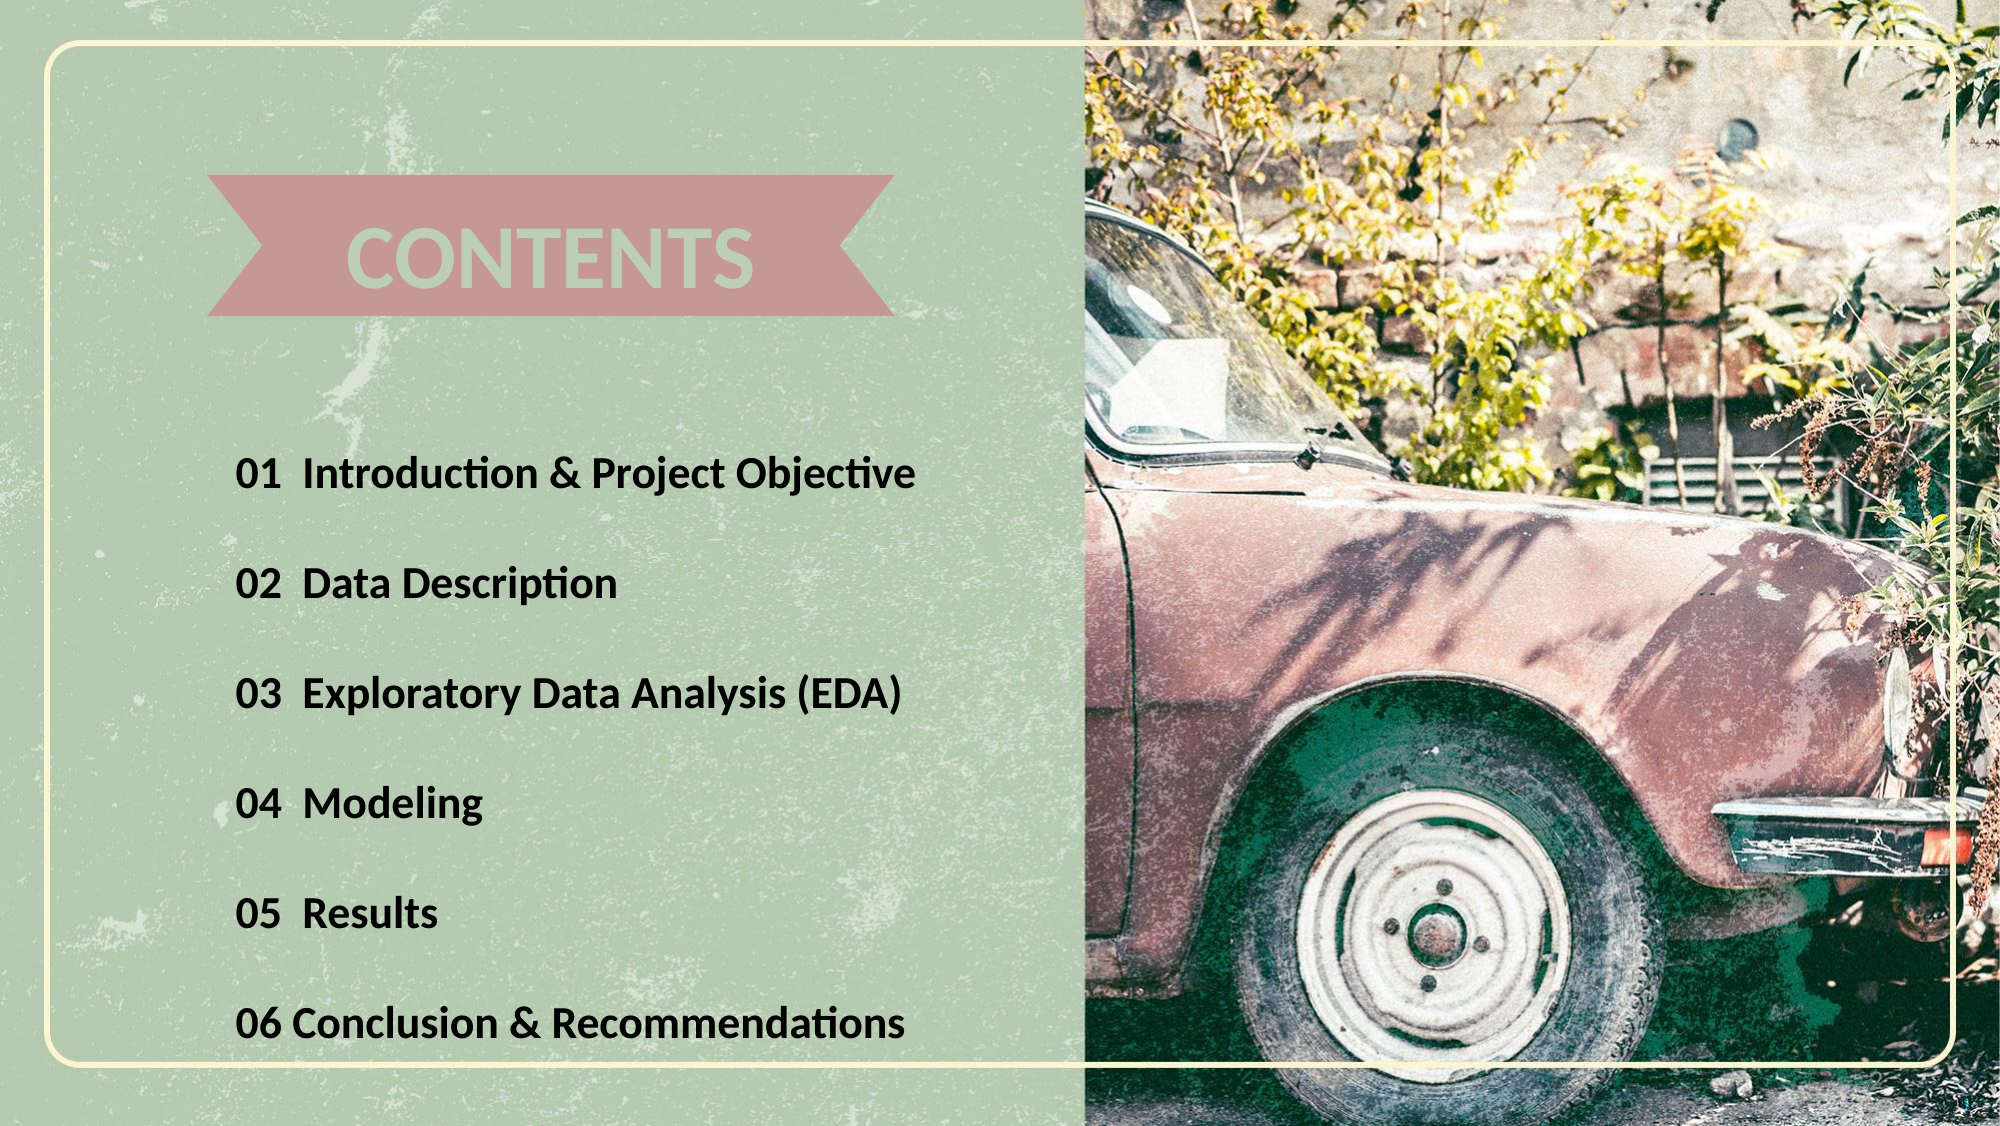

CONTENTS
01  Introduction & Project Objective
02  Data Description
03  Exploratory Data Analysis (EDA)
04  Modeling
05  Results
06 Conclusion & Recommendations

2